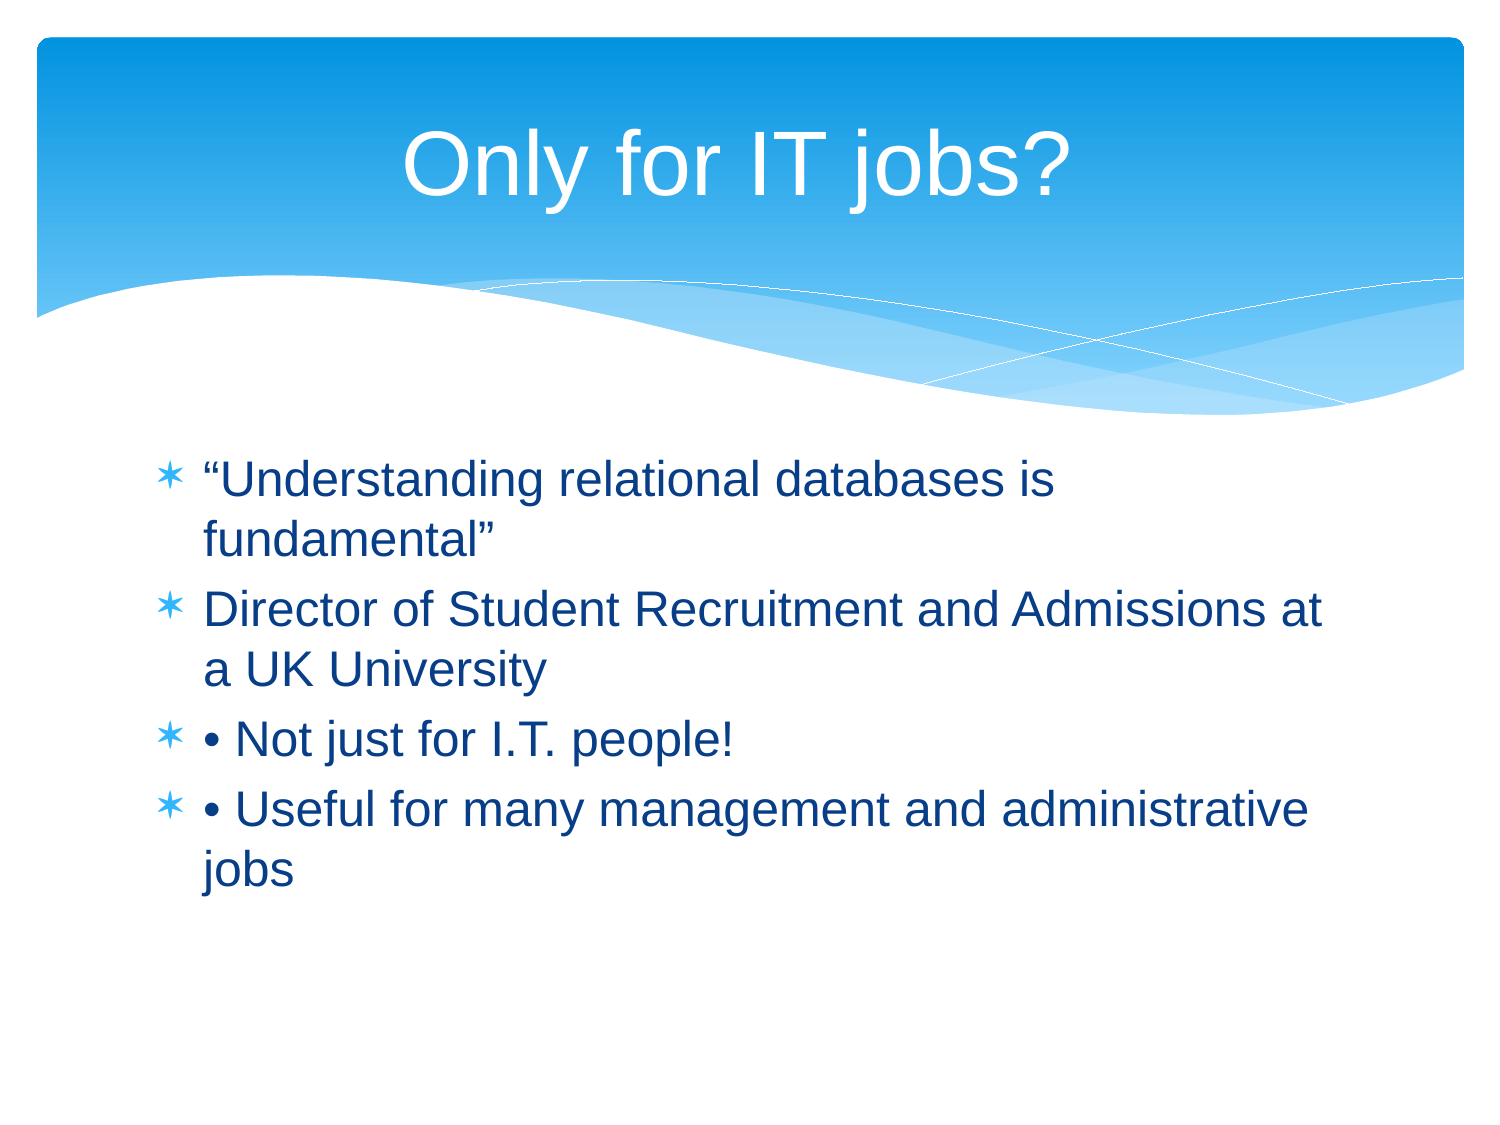

# Only for IT jobs?
“Understanding relational databases is fundamental”
Director of Student Recruitment and Admissions at a UK University
• Not just for I.T. people!
• Useful for many management and administrative jobs